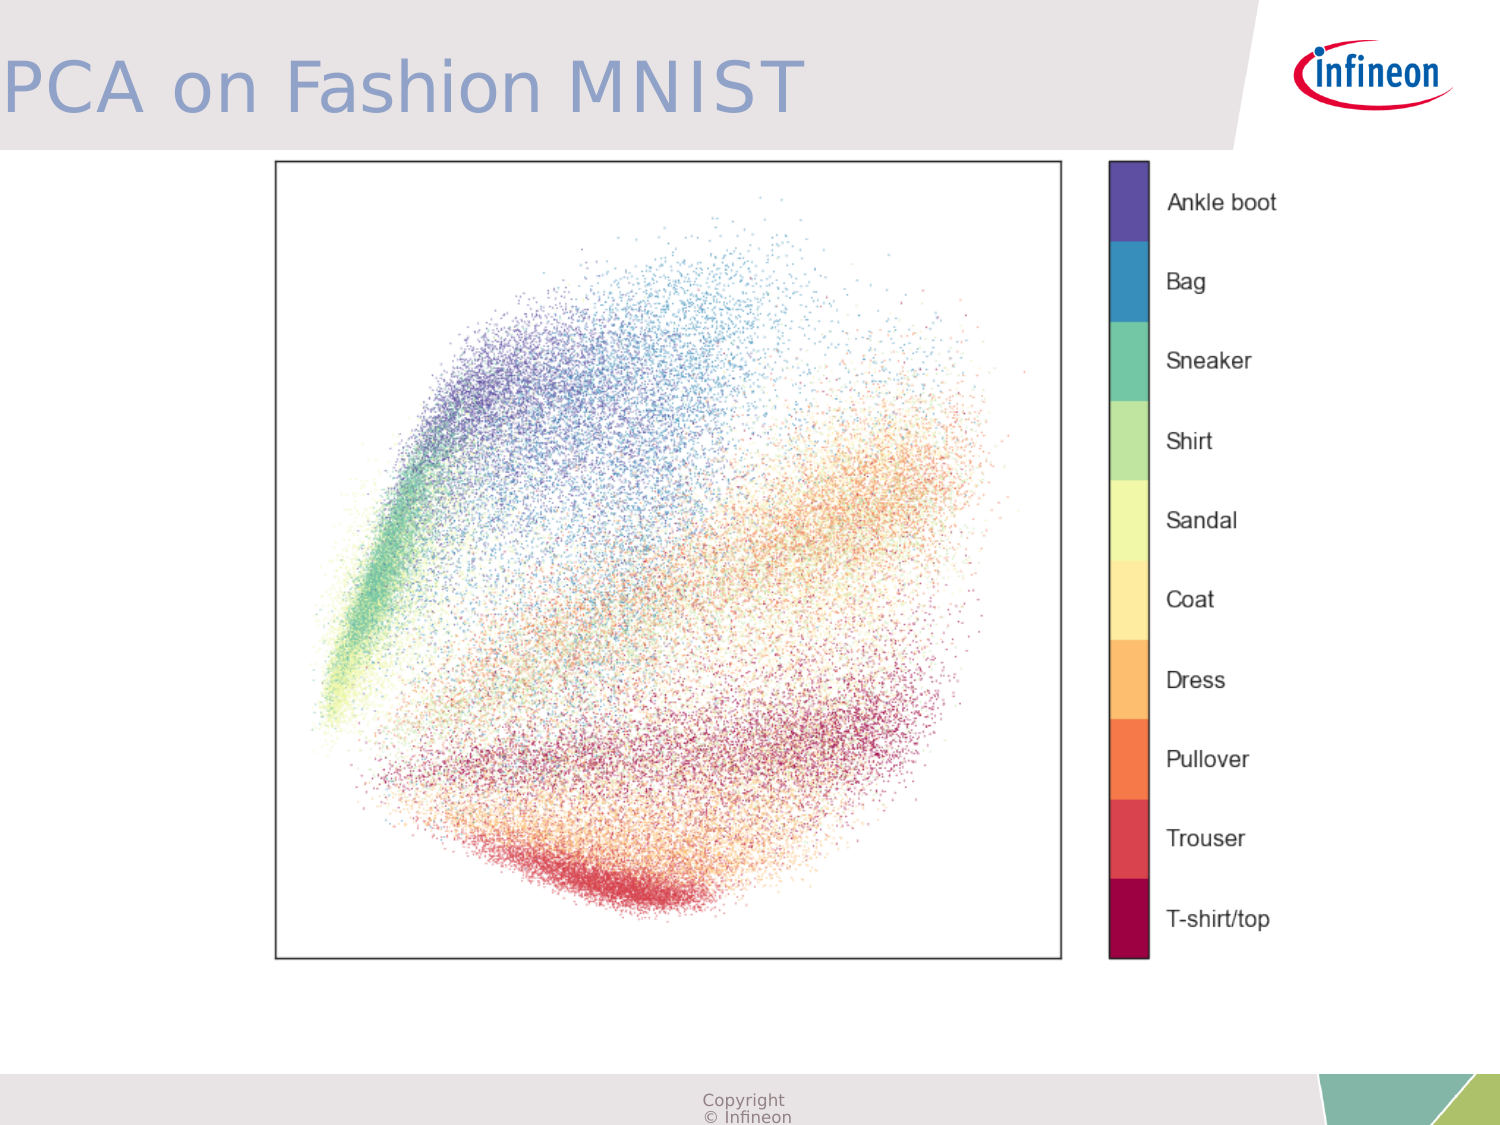

PCA on Fashion MNIST
Copyright © Infineon Technologies AG 2019. All rights reserved.